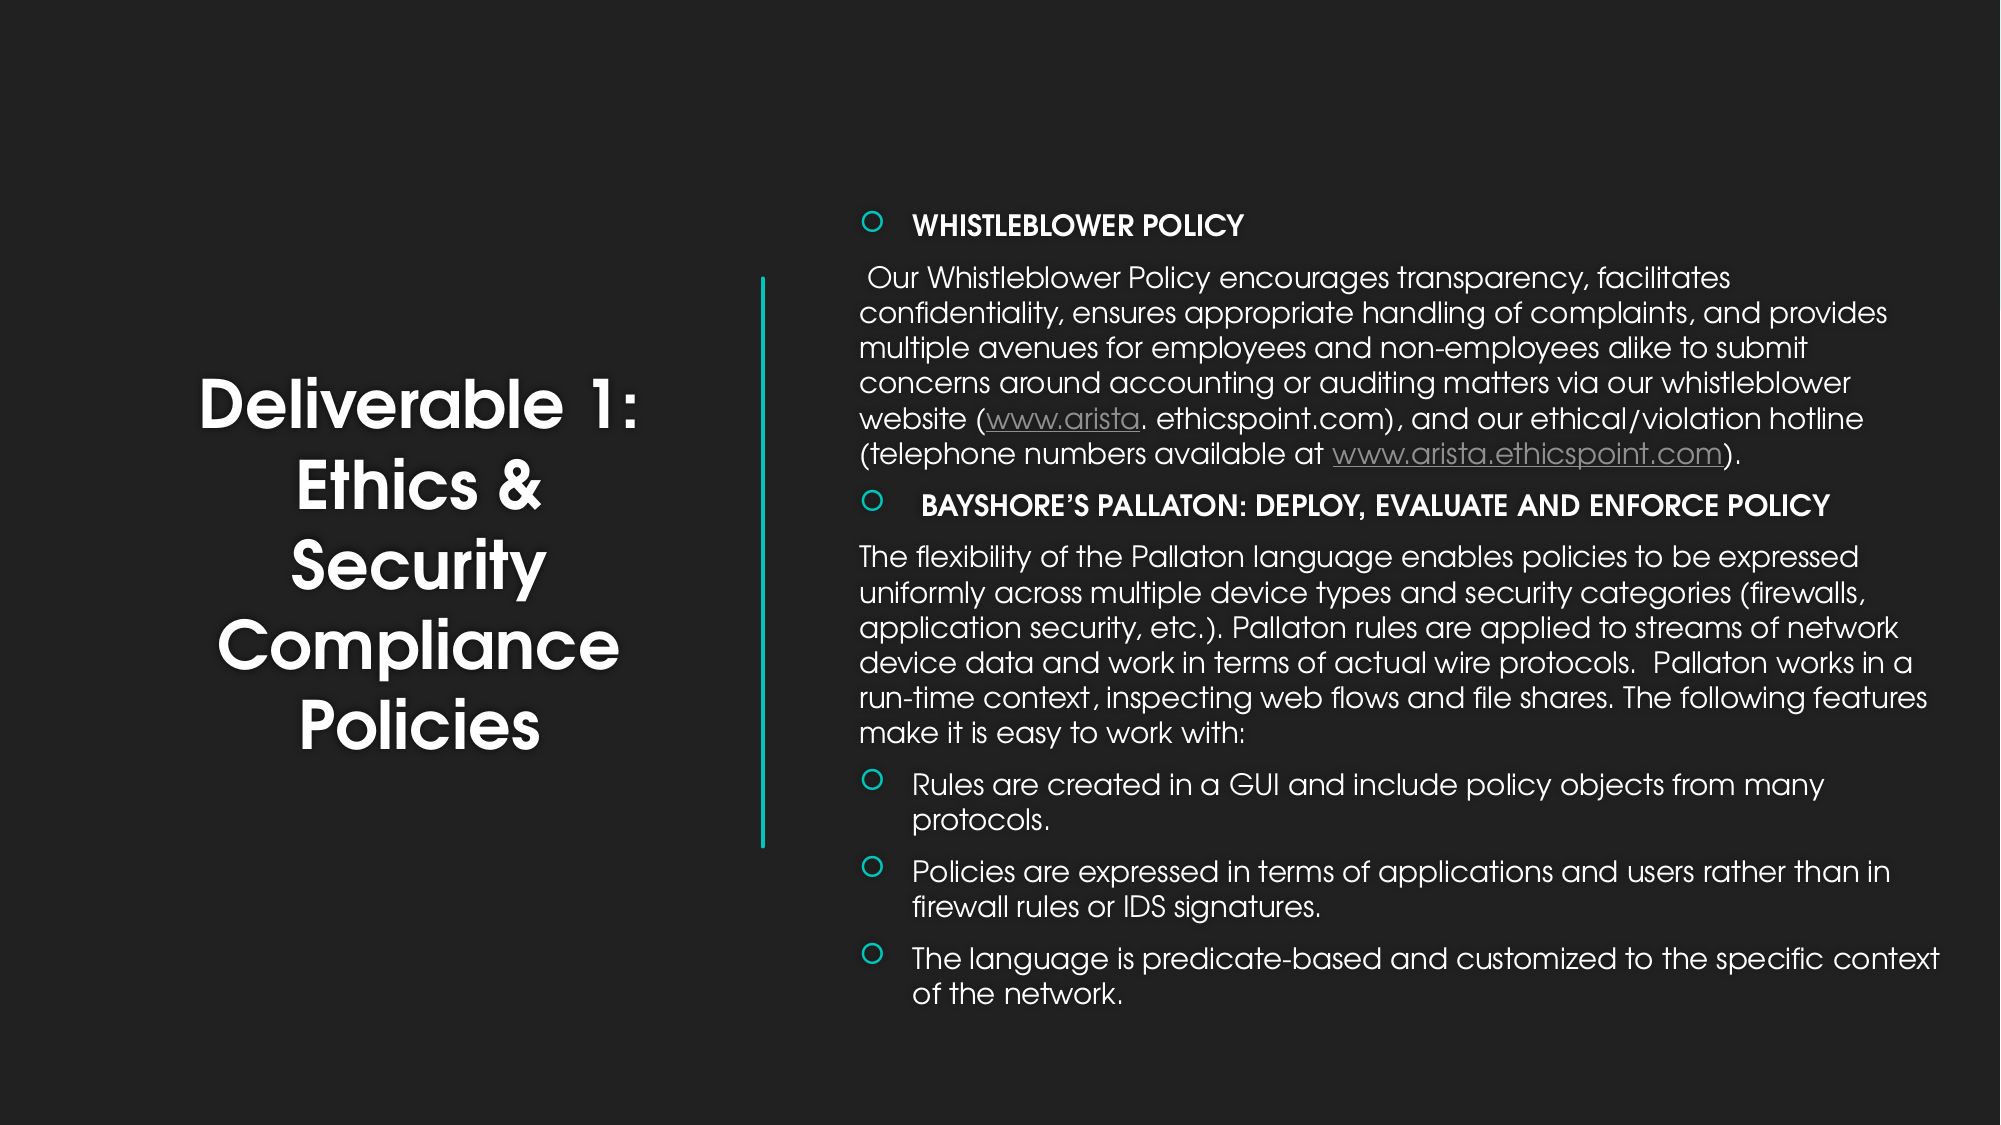

WHISTLEBLOWER POLICY
 Our Whistleblower Policy encourages transparency, facilitates confidentiality, ensures appropriate handling of complaints, and provides multiple avenues for employees and non-employees alike to submit concerns around accounting or auditing matters via our whistleblower website (www.arista. ethicspoint.com), and our ethical/violation hotline (telephone numbers available at www.arista.ethicspoint.com).
 BAYSHORE’S PALLATON: DEPLOY, EVALUATE AND ENFORCE POLICY
The flexibility of the Pallaton language enables policies to be expressed uniformly across multiple device types and security categories (firewalls, application security, etc.). Pallaton rules are applied to streams of network device data and work in terms of actual wire protocols.  Pallaton works in a run-time context, inspecting web flows and file shares. The following features make it is easy to work with:
Rules are created in a GUI and include policy objects from many protocols.
Policies are expressed in terms of applications and users rather than in firewall rules or IDS signatures.
The language is predicate-based and customized to the specific context of the network.

# Deliverable 1: Ethics & Security Compliance Policies